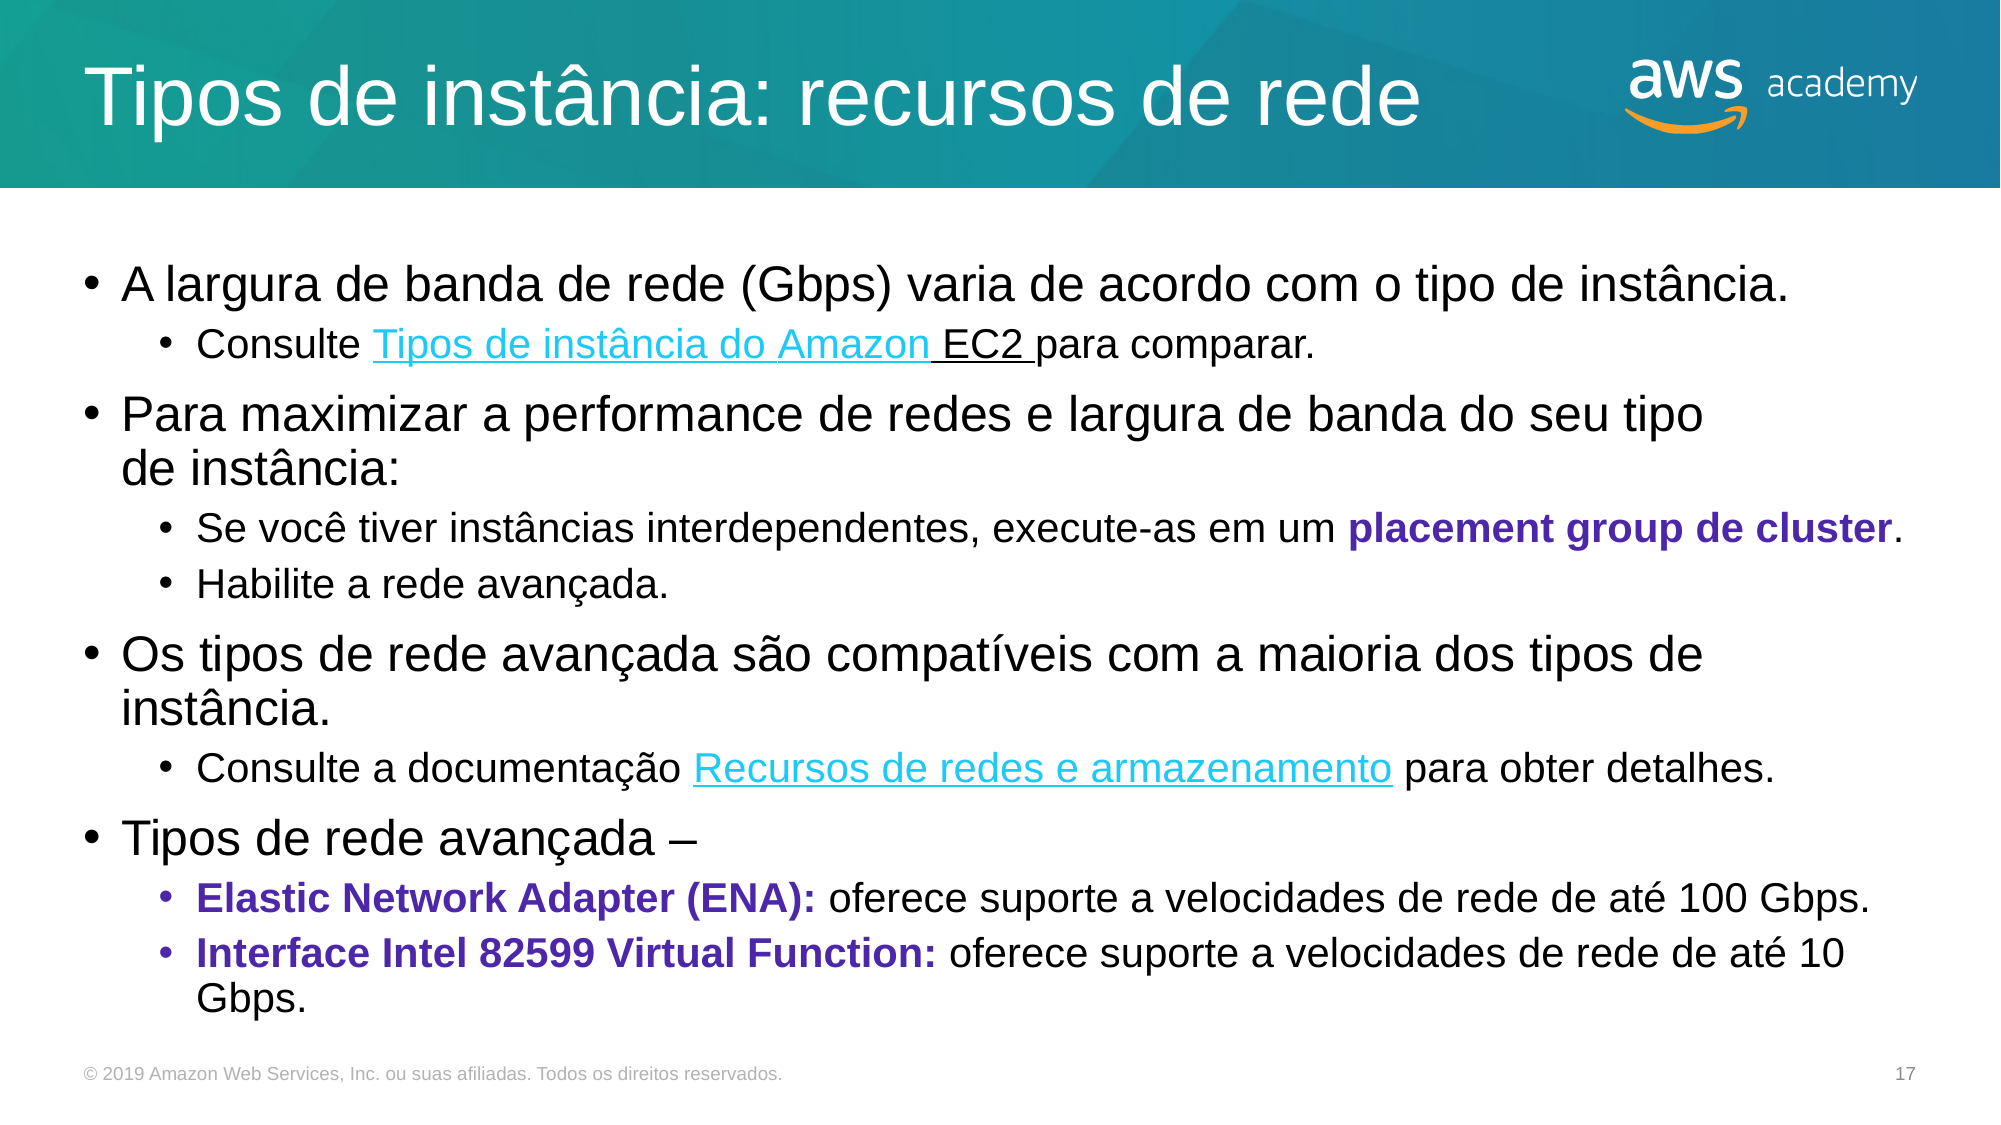

# Tipos de instância: recursos de rede
A largura de banda de rede (Gbps) varia de acordo com o tipo de instância.
Consulte Tipos de instância do Amazon EC2 para comparar.
Para maximizar a performance de redes e largura de banda do seu tipo
de instância:
Se você tiver instâncias interdependentes, execute-as em um placement group de cluster.
Habilite a rede avançada.
Os tipos de rede avançada são compatíveis com a maioria dos tipos de instância.
Consulte a documentação Recursos de redes e armazenamento para obter detalhes.
Tipos de rede avançada –
Elastic Network Adapter (ENA): oferece suporte a velocidades de rede de até 100 Gbps.
Interface Intel 82599 Virtual Function: oferece suporte a velocidades de rede de até 10 Gbps.

© 2019 Amazon Web Services, Inc. ou suas afiliadas. Todos os direitos reservados.
17